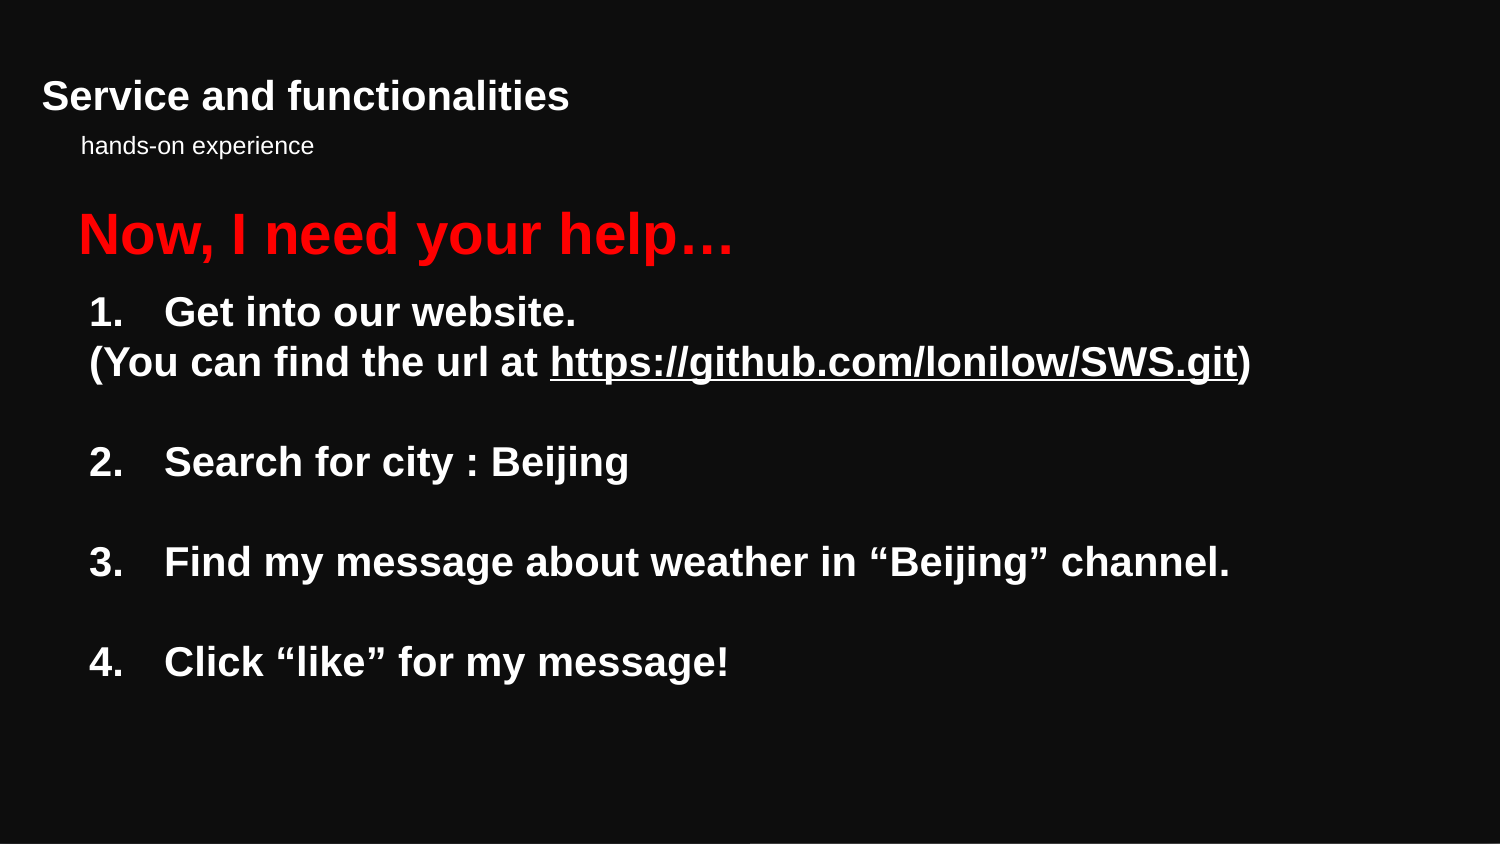

Service and functionalities
hands-on experience
Now, I need your help…
Get into our website.
(You can find the url at https://github.com/lonilow/SWS.git)

Search for city : Beijing

Find my message about weather in “Beijing” channel.

Click “like” for my message!